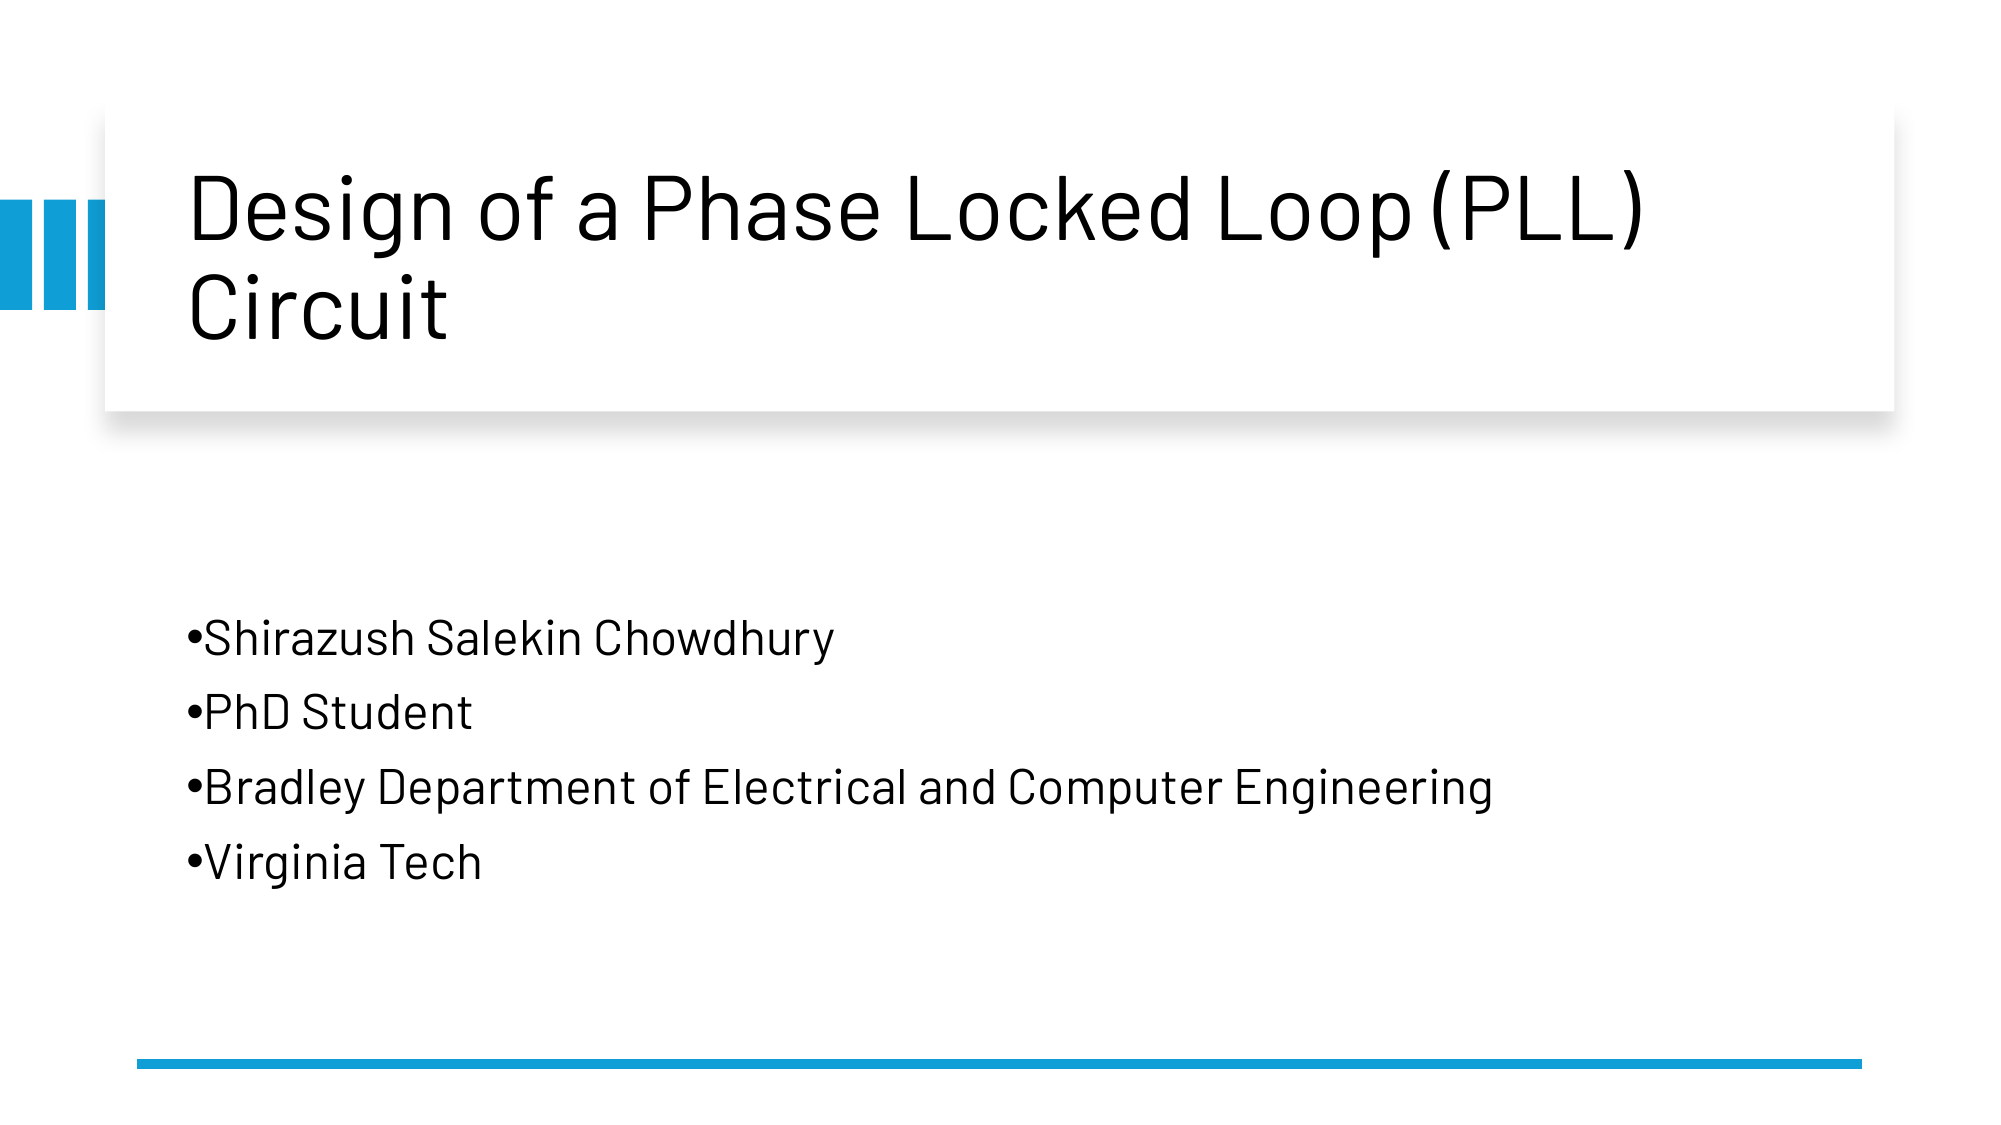

# Design of a Phase Locked Loop (PLL) Circuit

Shirazush Salekin Chowdhury
PhD Student
Bradley Department of Electrical and Computer Engineering
Virginia Tech